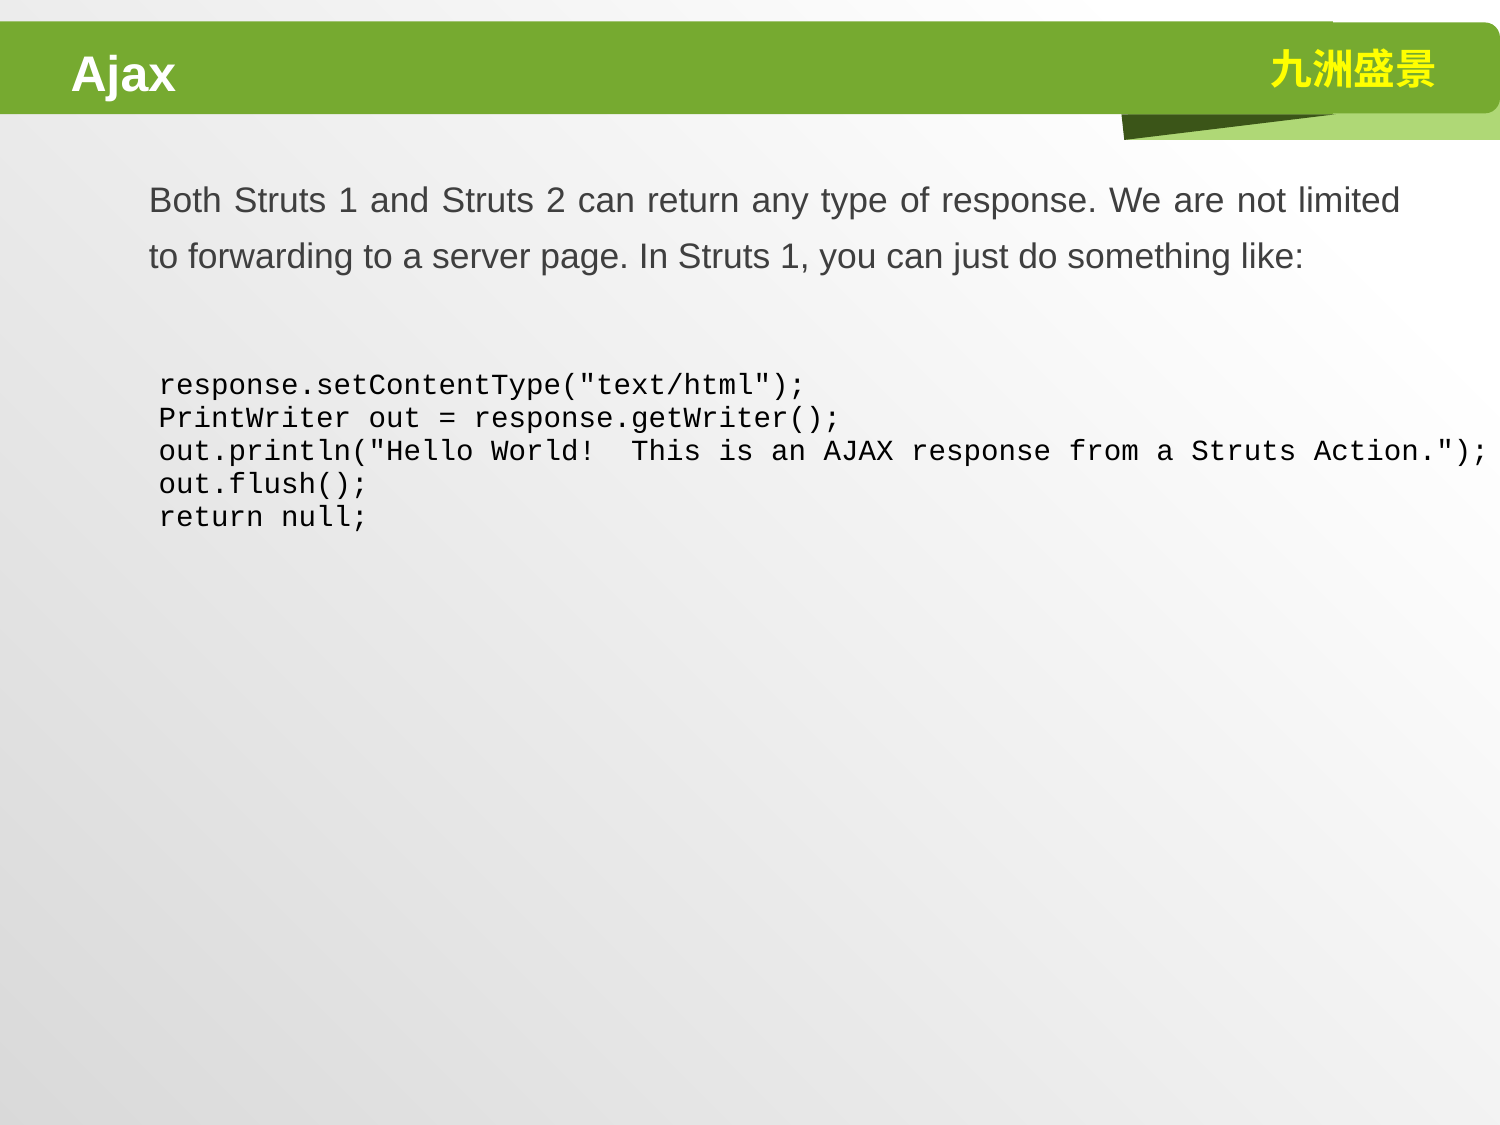

# Ajax
Both Struts 1 and Struts 2 can return any type of response. We are not limited to forwarding to a server page. In Struts 1, you can just do something like:
| response.setContentType("text/html"); PrintWriter out = response.getWriter(); out.println("Hello World!  This is an AJAX response from a Struts Action."); out.flush(); return null; |
| --- |